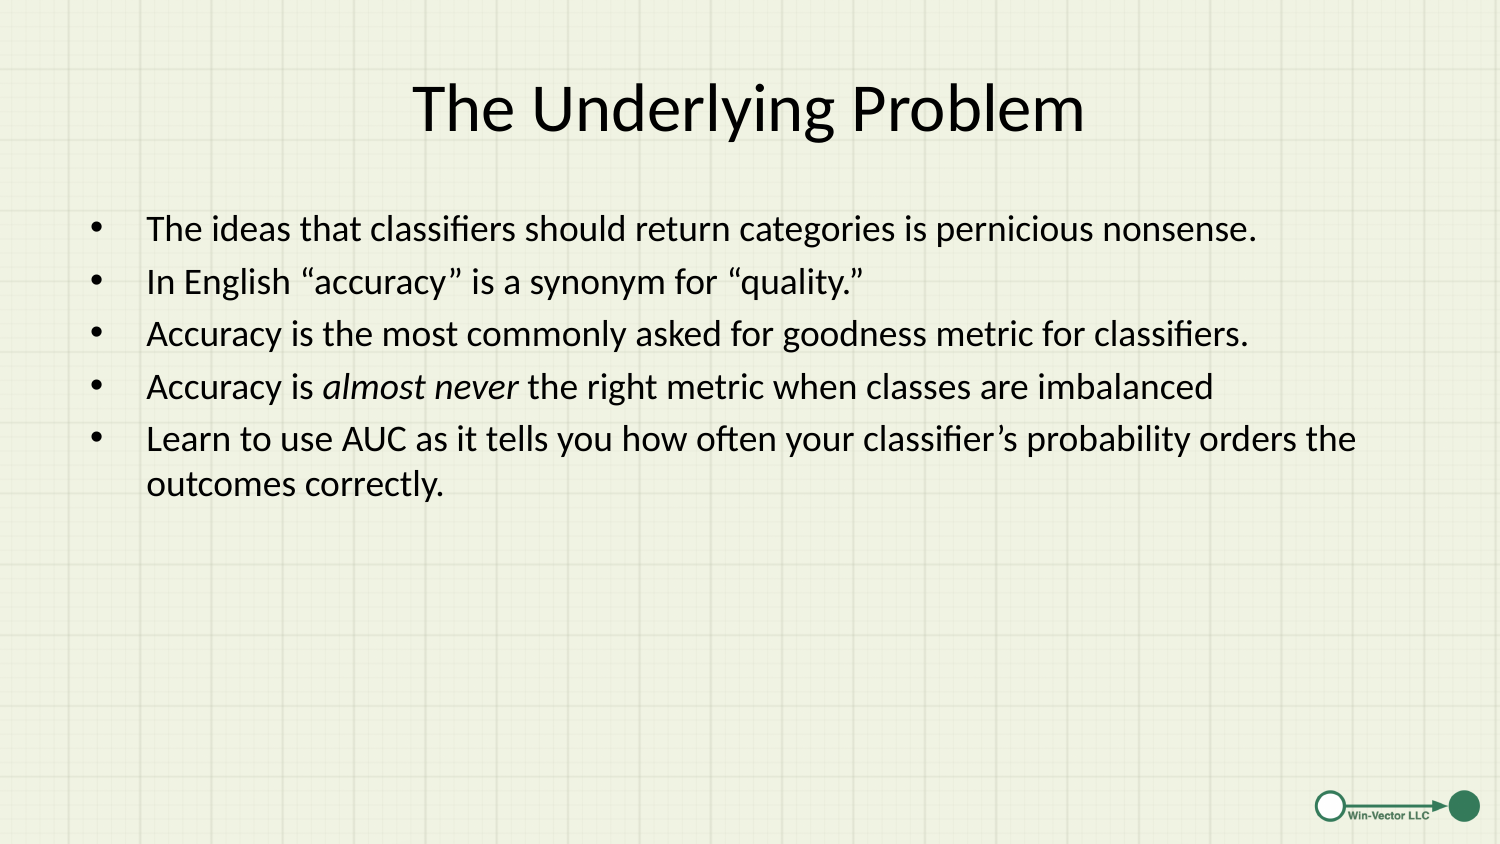

# The Underlying Problem
The ideas that classifiers should return categories is pernicious nonsense.
In English “accuracy” is a synonym for “quality.”
Accuracy is the most commonly asked for goodness metric for classifiers.
Accuracy is almost never the right metric when classes are imbalanced
Learn to use AUC as it tells you how often your classifier’s probability orders the outcomes correctly.